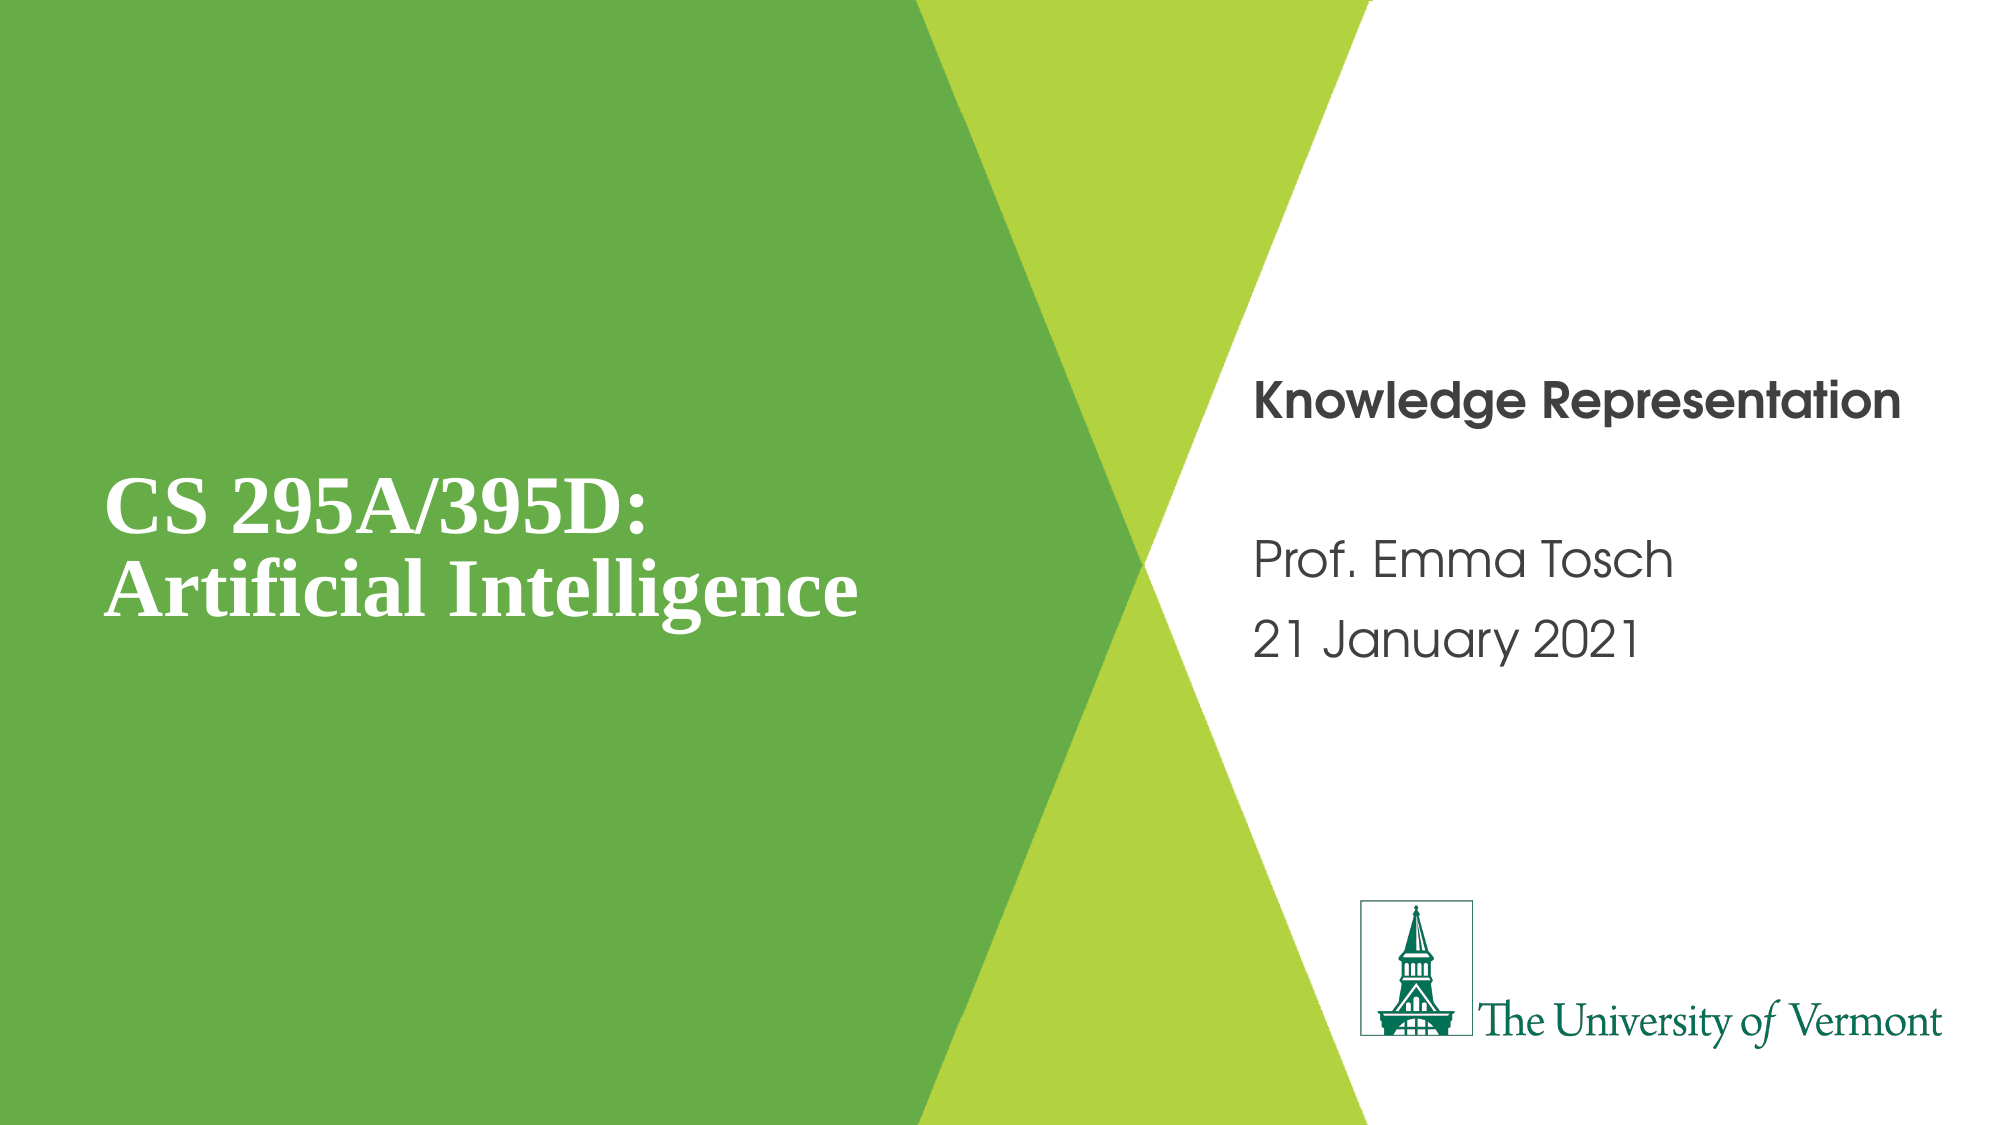

# CS 295A/395D: Artificial Intelligence
Knowledge Representation

Prof. Emma Tosch
21 January 2021